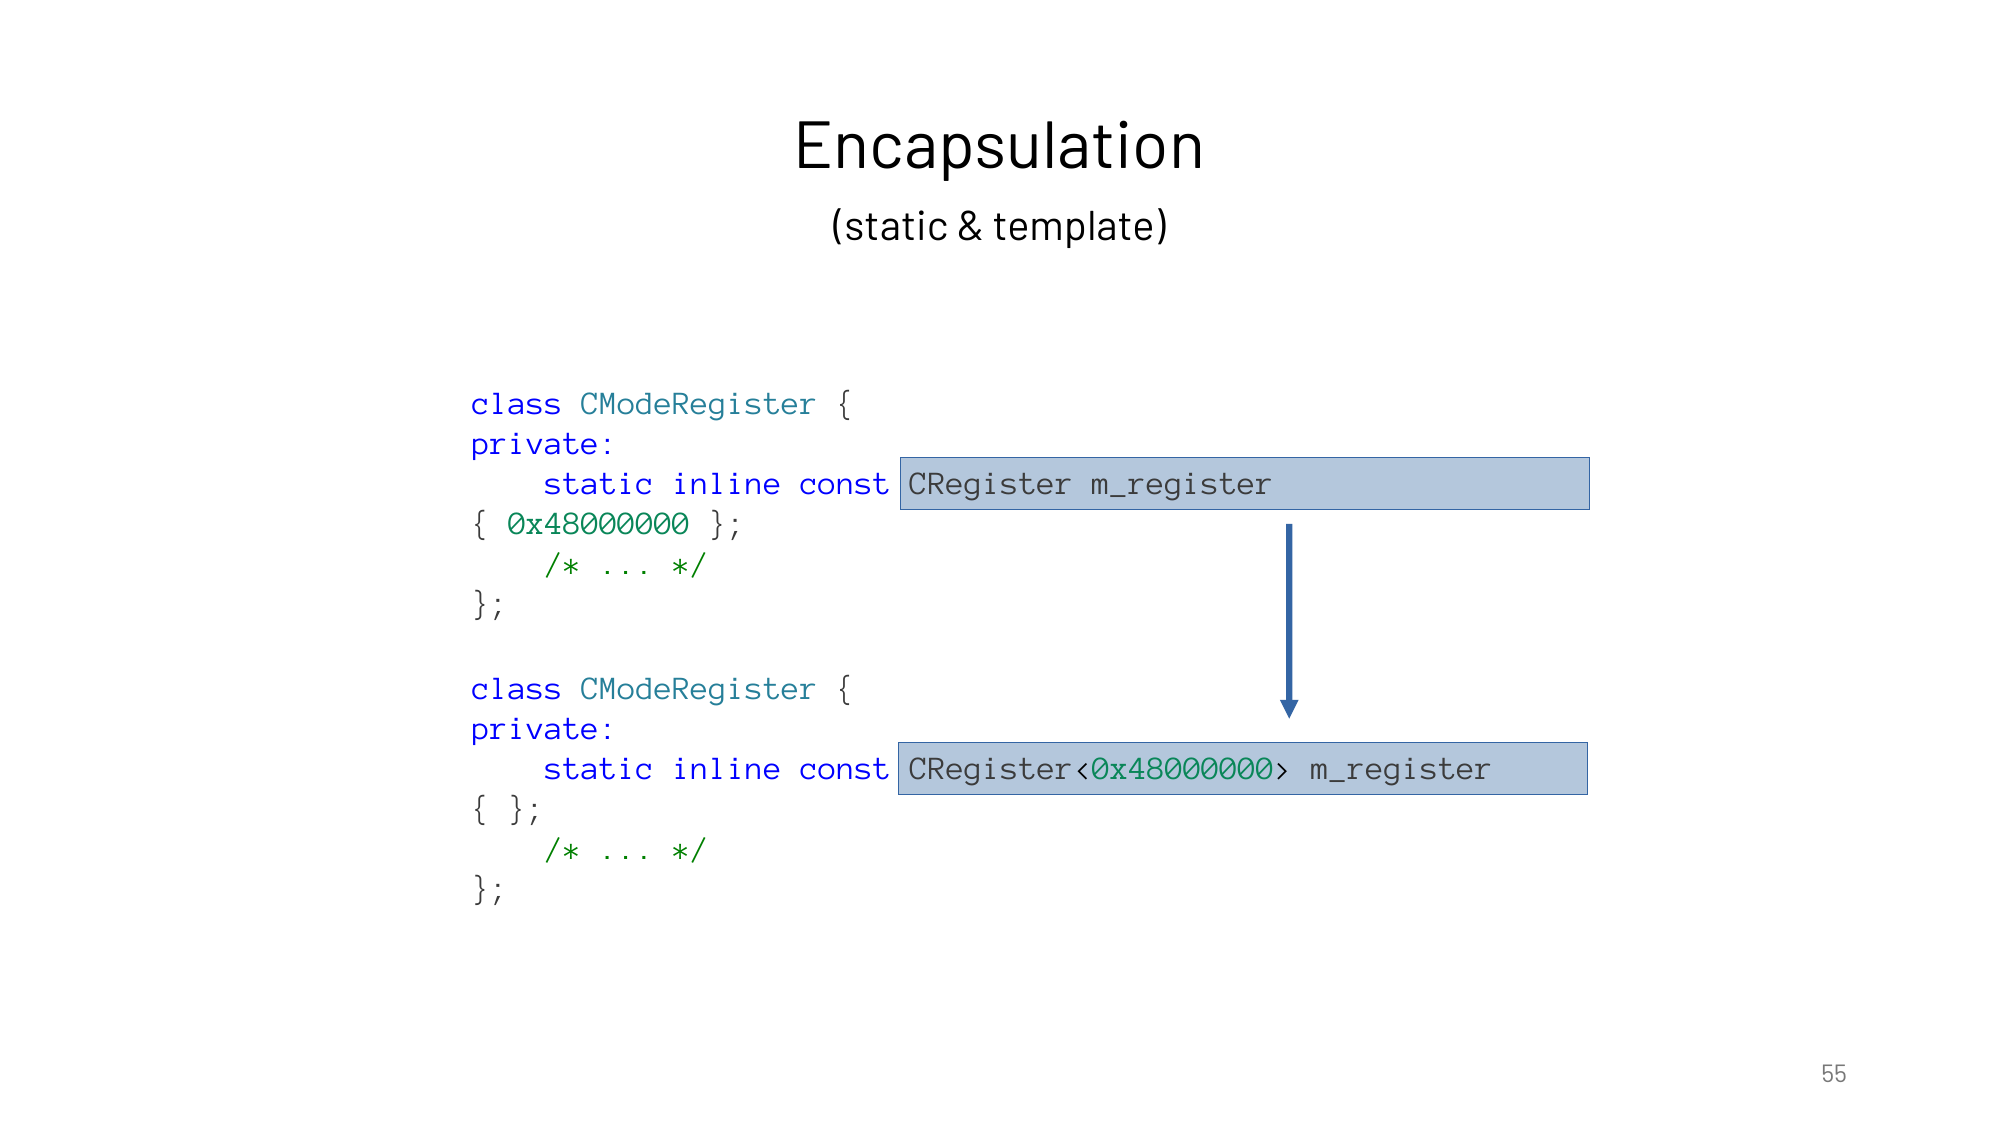

Encapsulation
(static & template)
class CModeRegister {
private:
    static inline const CRegister m_register { 0x48000000 };
    /* ... */
};

class CModeRegister {
private:
    static inline const CRegister<0x48000000> m_register { };
    /* ... */
};

55